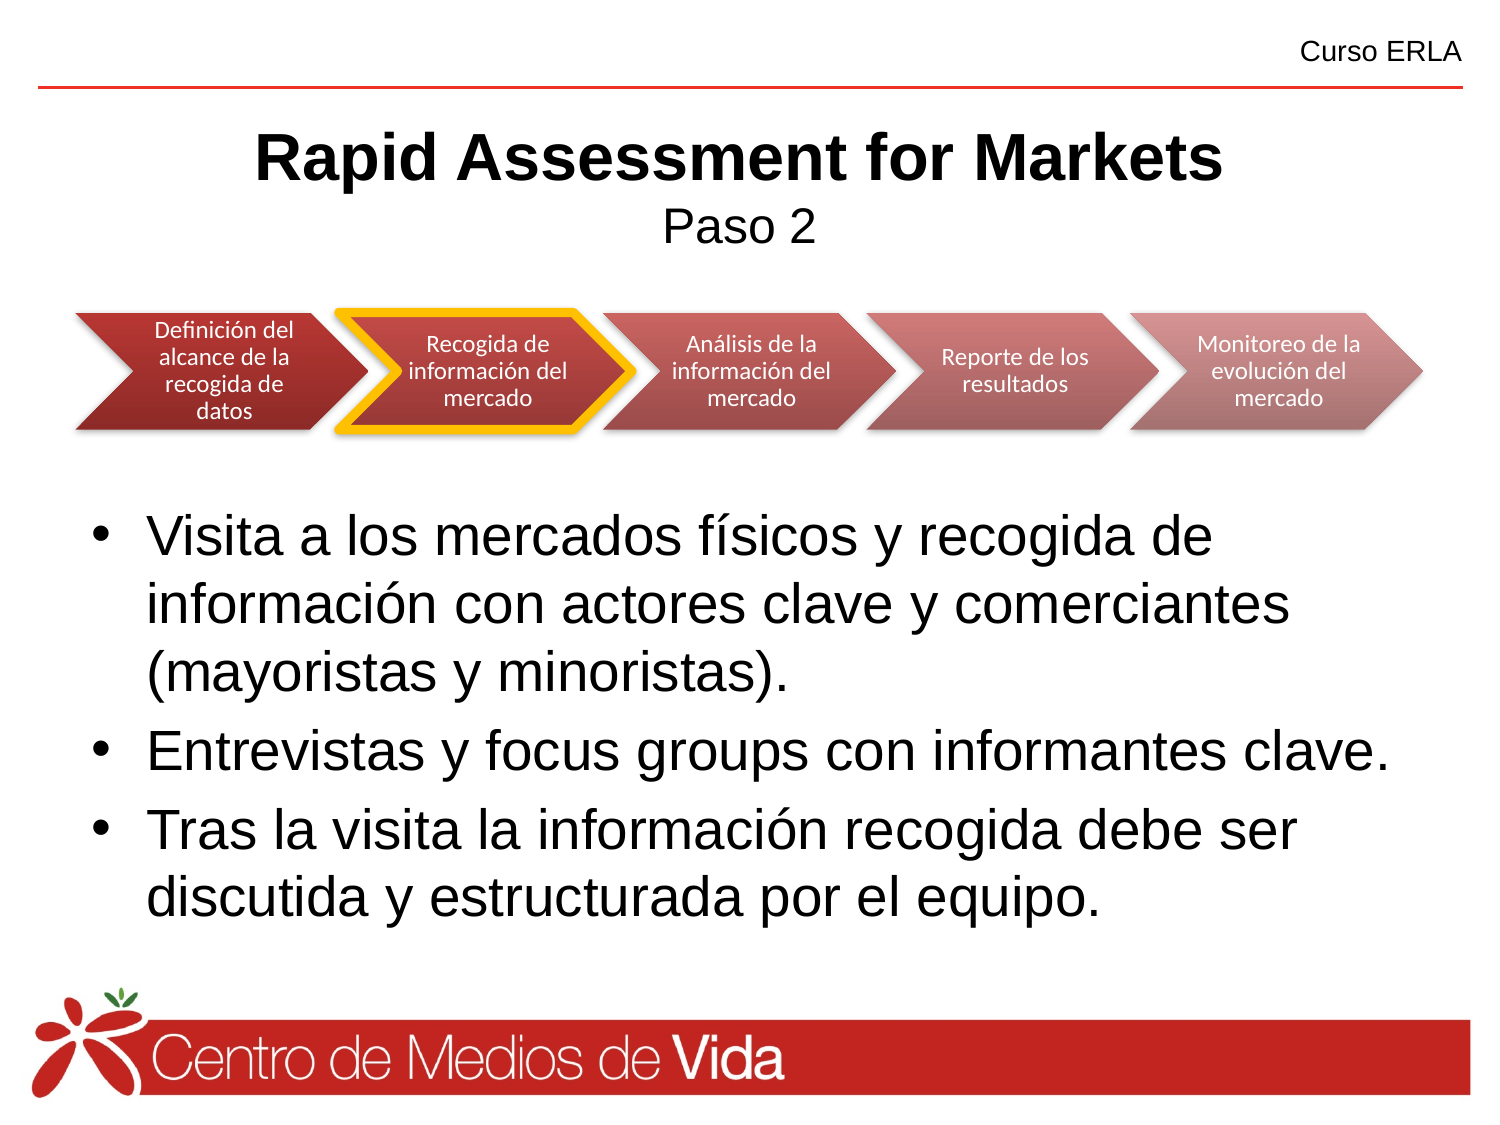

# Rapid Assessment for Markets Paso 2
Definición del alcance de la recogida de datos
Recogida de información del mercado
Análisis de la información del mercado
Reporte de los resultados
Monitoreo de la evolución del mercado
Visita a los mercados físicos y recogida de información con actores clave y comerciantes (mayoristas y minoristas).
Entrevistas y focus groups con informantes clave.
Tras la visita la información recogida debe ser discutida y estructurada por el equipo.